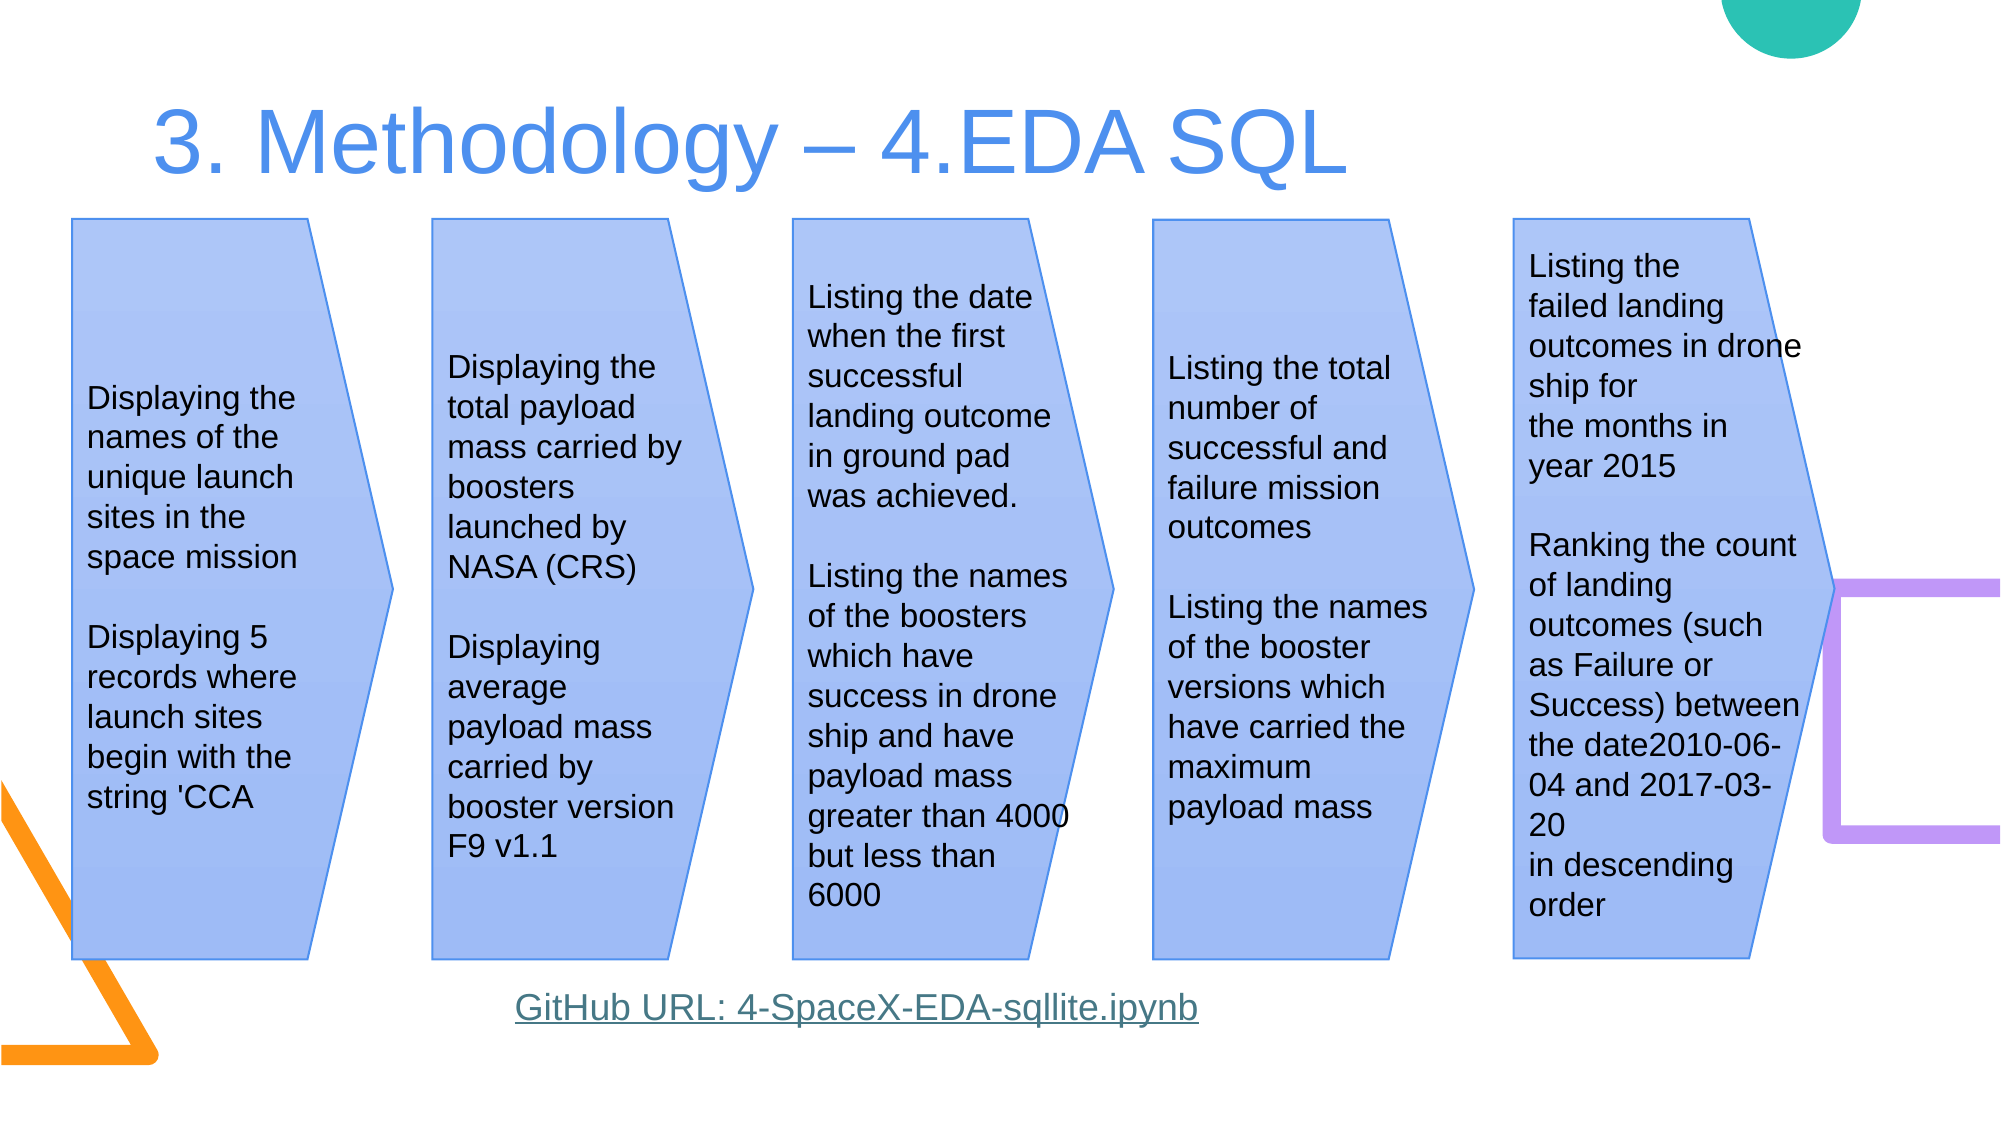

# 3. Methodology – 4.EDA SQL

Listing the
failed landing outcomes in drone ship for
the months in
year 2015

Ranking the count of landing outcomes (such as Failure or Success) between the date2010-06-04 and 2017-03-20
in descending order
Listing the date when the first successful landing outcome in ground pad was achieved.

Listing the names of the boosters which have success in drone ship and have payload mass greater than 4000 but less than 6000

Displaying the total payload mass carried by boosters launched by NASA (CRS)

Displaying average payload mass carried by booster version F9 v1.1
Listing the total number of successful and failure mission outcomes

Listing the names of the booster versions which have carried the maximum payload mass
Displaying the names of the unique launch sites in the space mission

Displaying 5 records where launch sites begin with the string 'CCA
GitHub URL: 4-SpaceX-EDA-sqllite.ipynb